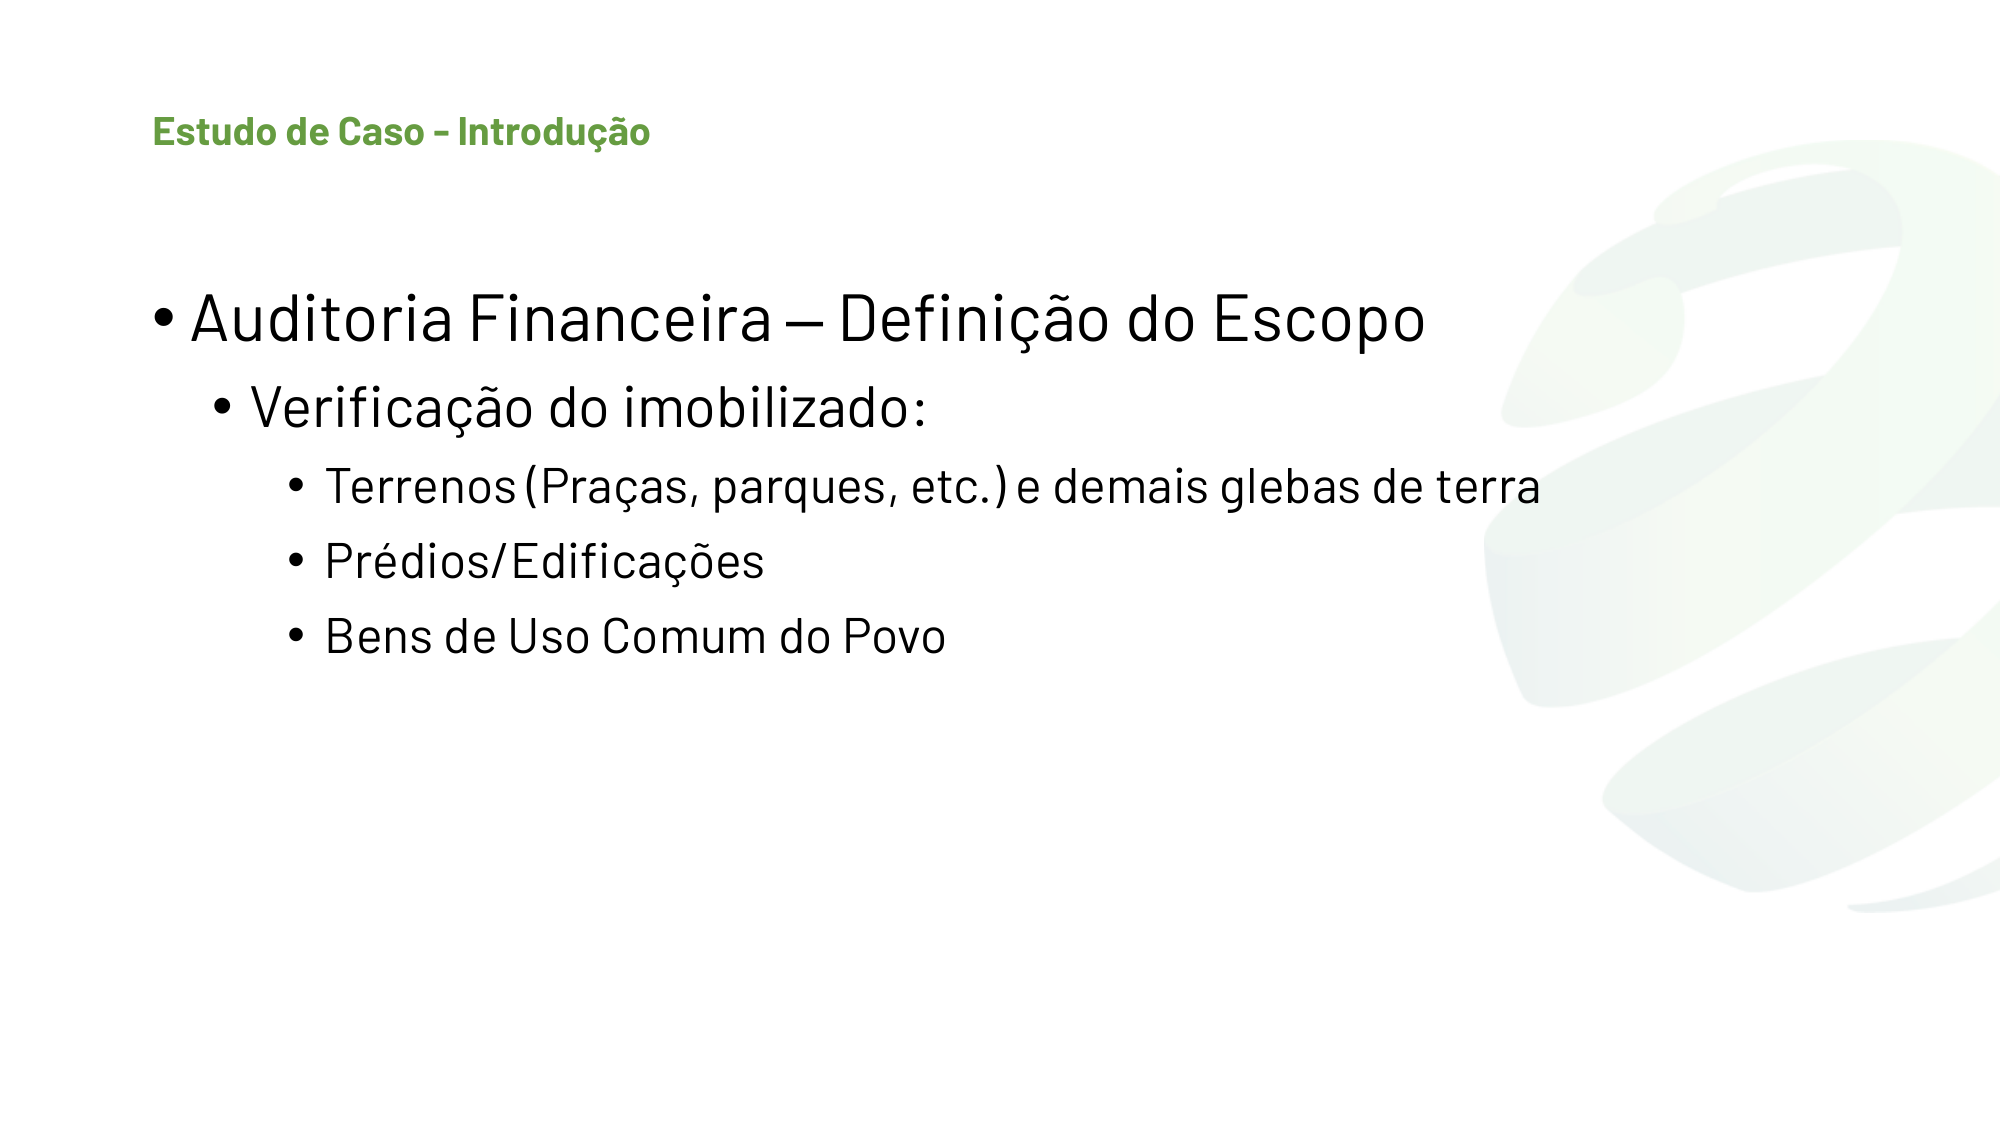

# Estudo de Caso - Introdução
Auditoria Financeira – Definição do Escopo
Verificação do imobilizado:
Terrenos (Praças, parques, etc.) e demais glebas de terra
Prédios/Edificações
Bens de Uso Comum do Povo